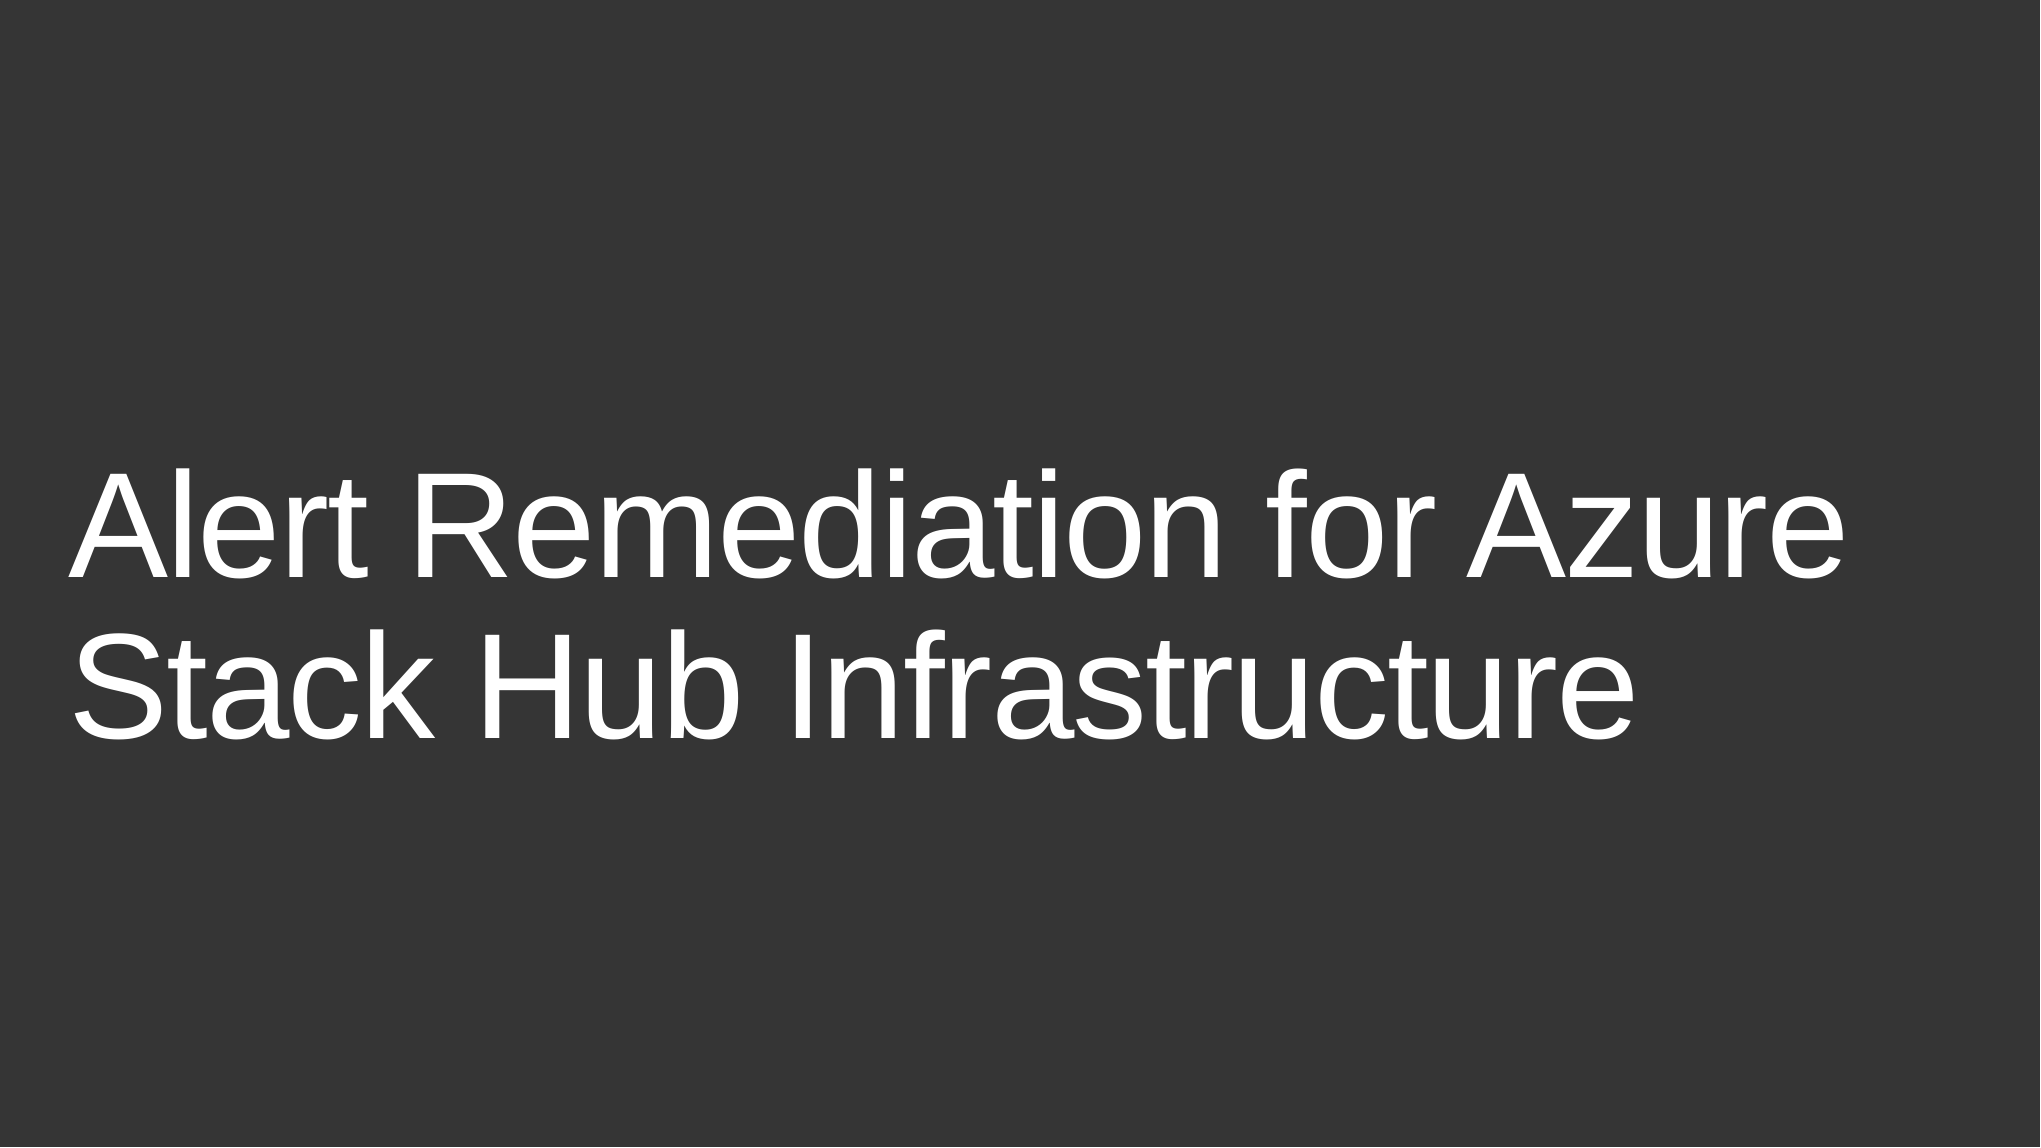

# Alert Remediation for Azure Stack Hub Infrastructure